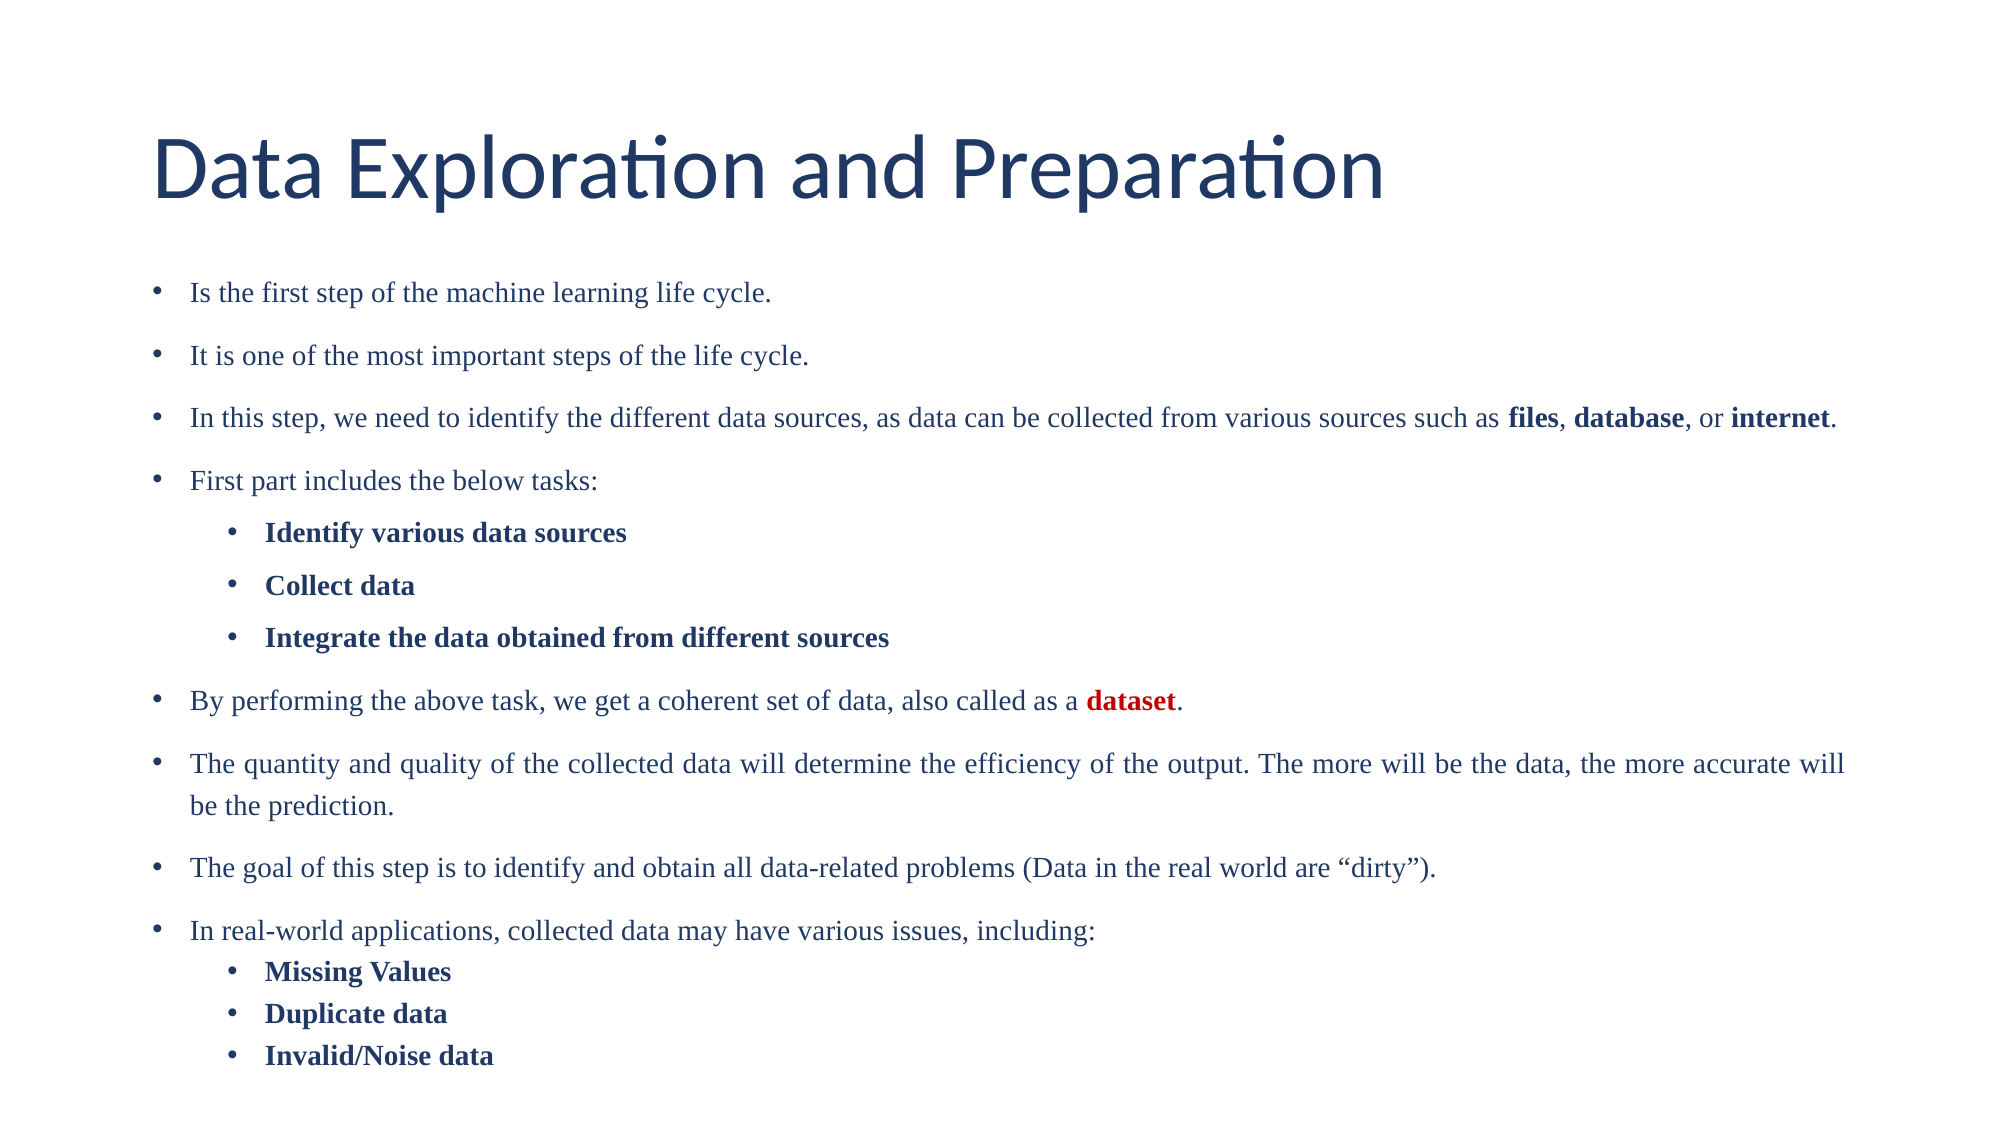

# Data Exploration and Preparation
Is the first step of the machine learning life cycle.
It is one of the most important steps of the life cycle.
In this step, we need to identify the different data sources, as data can be collected from various sources such as files, database, or internet.
First part includes the below tasks:
Identify various data sources
Collect data
Integrate the data obtained from different sources
By performing the above task, we get a coherent set of data, also called as a dataset.
The quantity and quality of the collected data will determine the efficiency of the output. The more will be the data, the more accurate will be the prediction.
The goal of this step is to identify and obtain all data-related problems (Data in the real world are “dirty”).
In real-world applications, collected data may have various issues, including:
Missing Values
Duplicate data
Invalid/Noise data